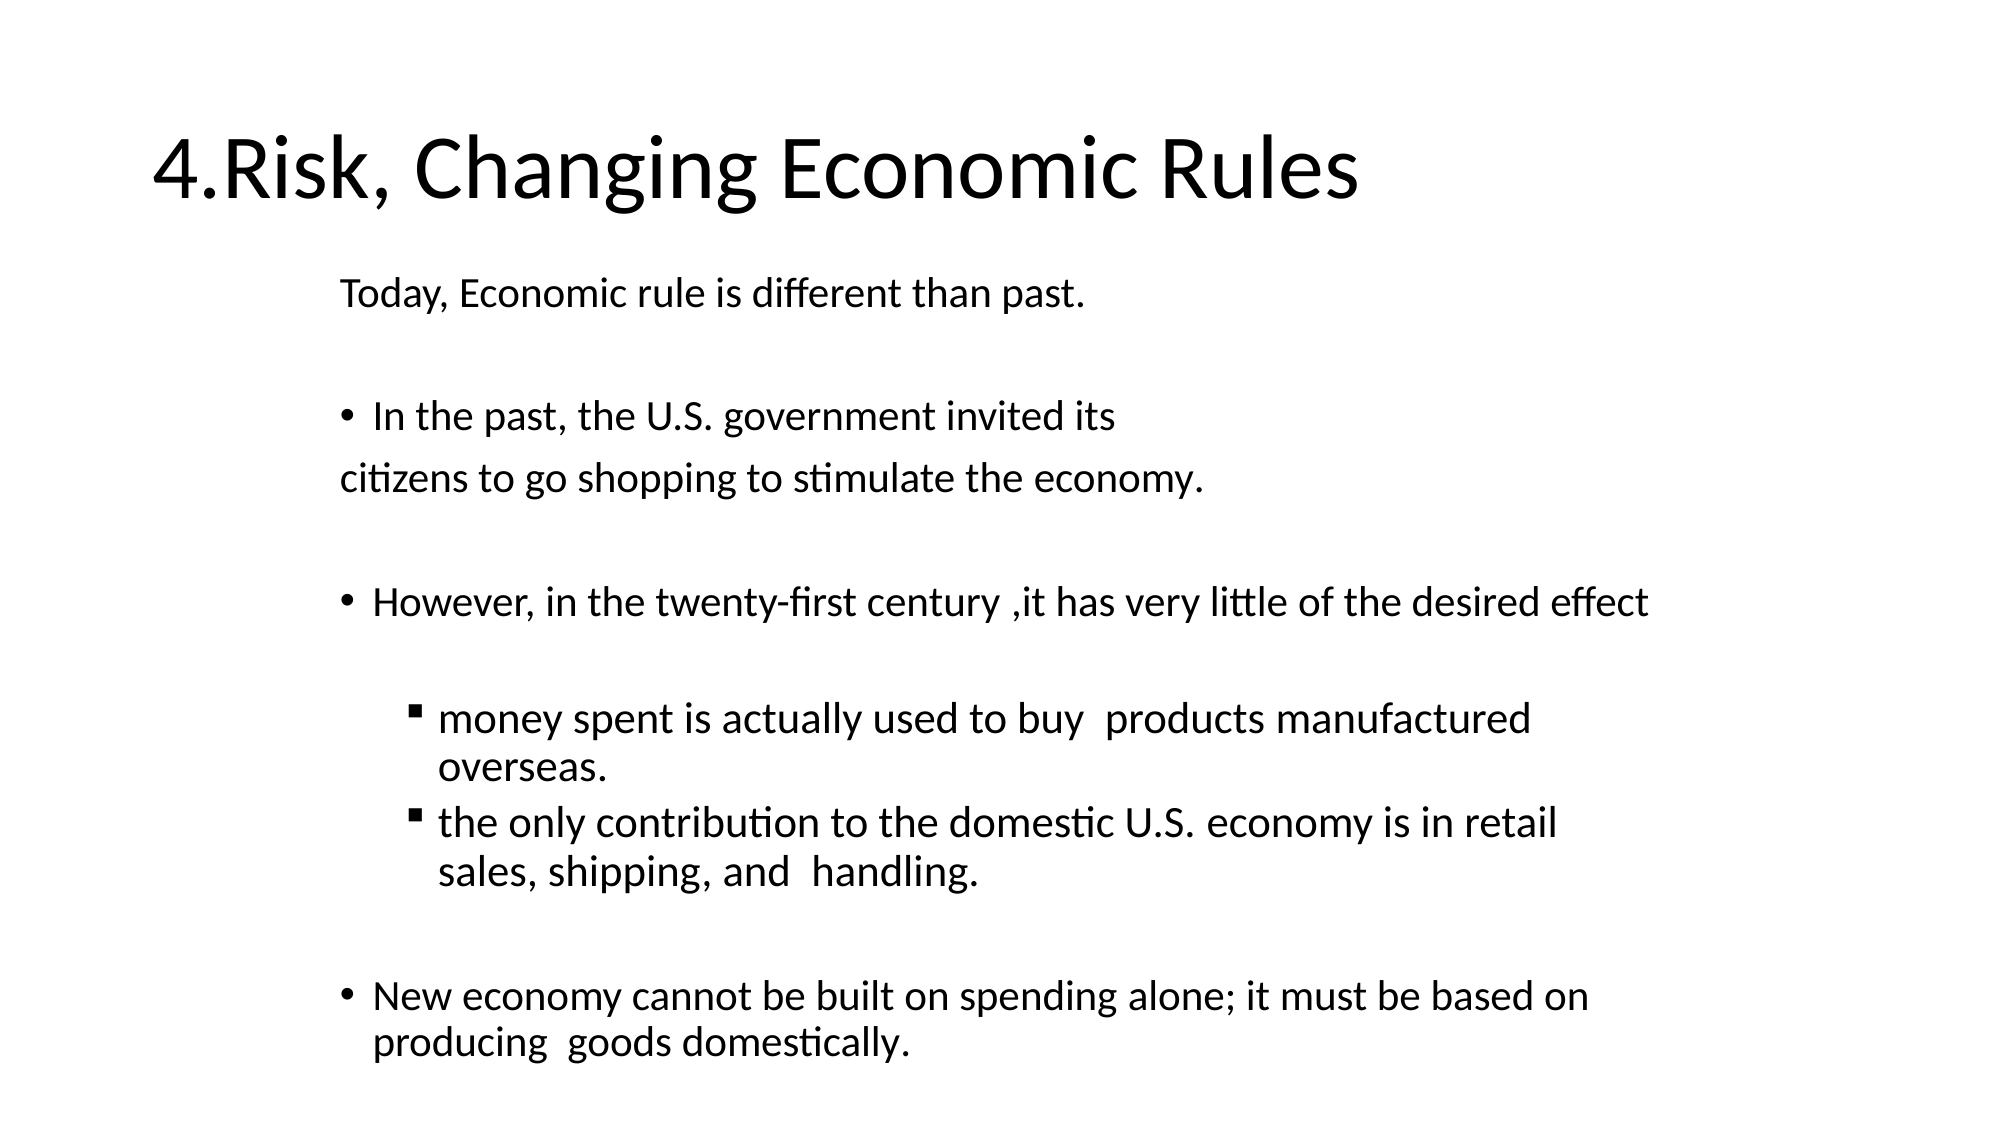

# 4.Risk, Changing Economic Rules
Today, Economic rule is different than past.

In the past, the U.S. government invited its
citizens to go shopping to stimulate the economy.

However, in the twenty-first century ,it has very little of the desired effect

money spent is actually used to buy  products manufactured overseas.
the only contribution to the domestic U.S. economy is in retail sales, shipping, and  handling.

New economy cannot be built on spending alone; it must be based on producing  goods domestically.